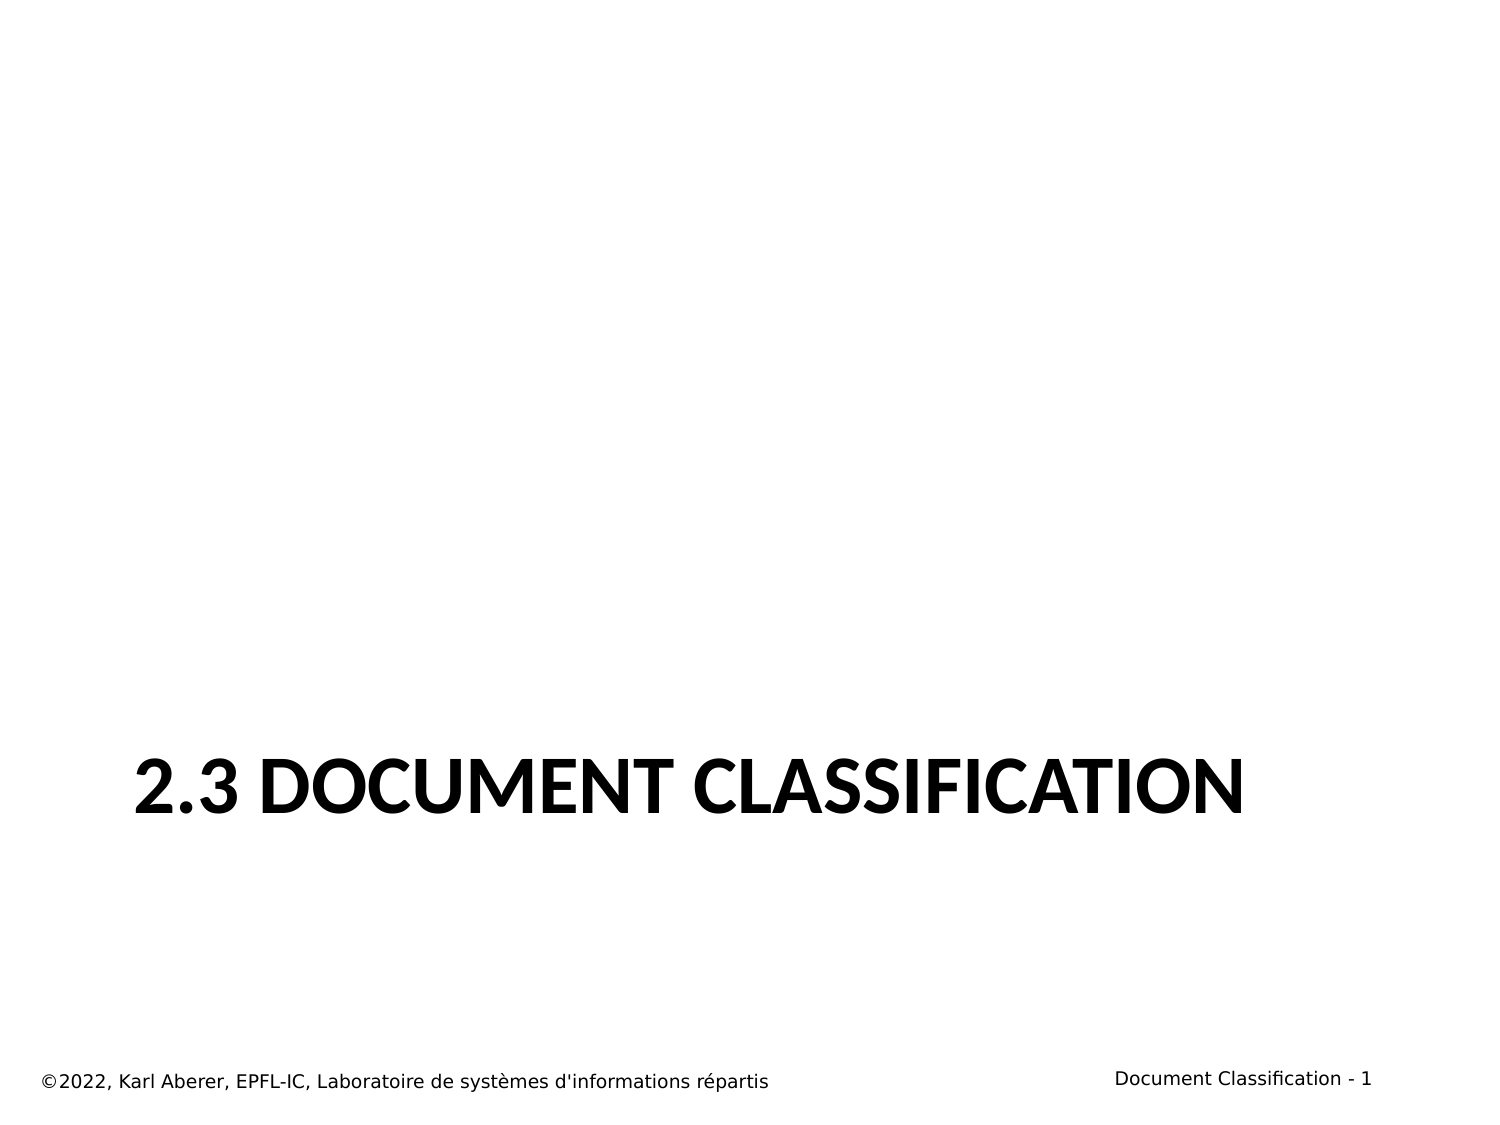

# 2.3 Document Classification
©2022, Karl Aberer, EPFL-IC, Laboratoire de systèmes d'informations répartis